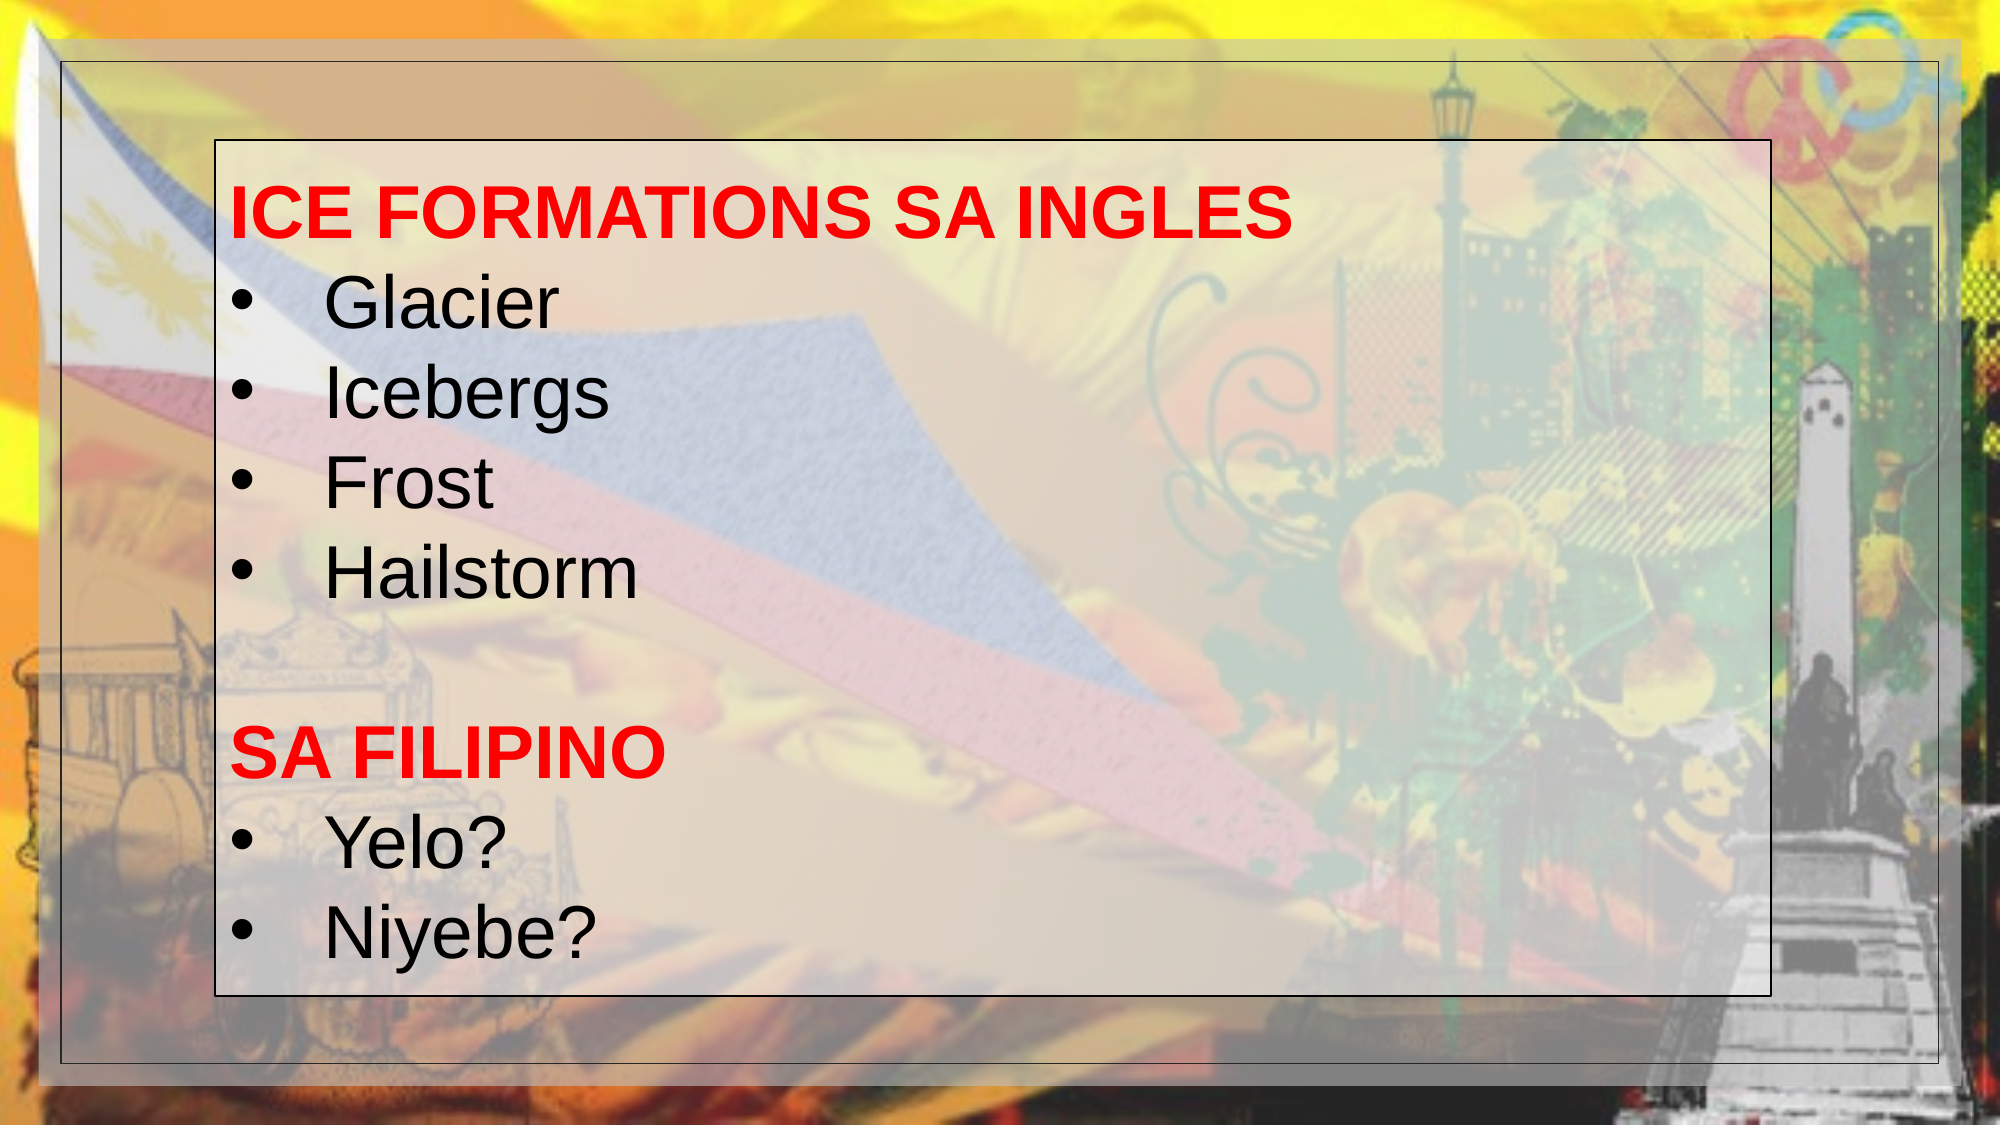

ICE FORMATIONS SA INGLES
Glacier
Icebergs
Frost
Hailstorm

SA FILIPINO
Yelo?
Niyebe?